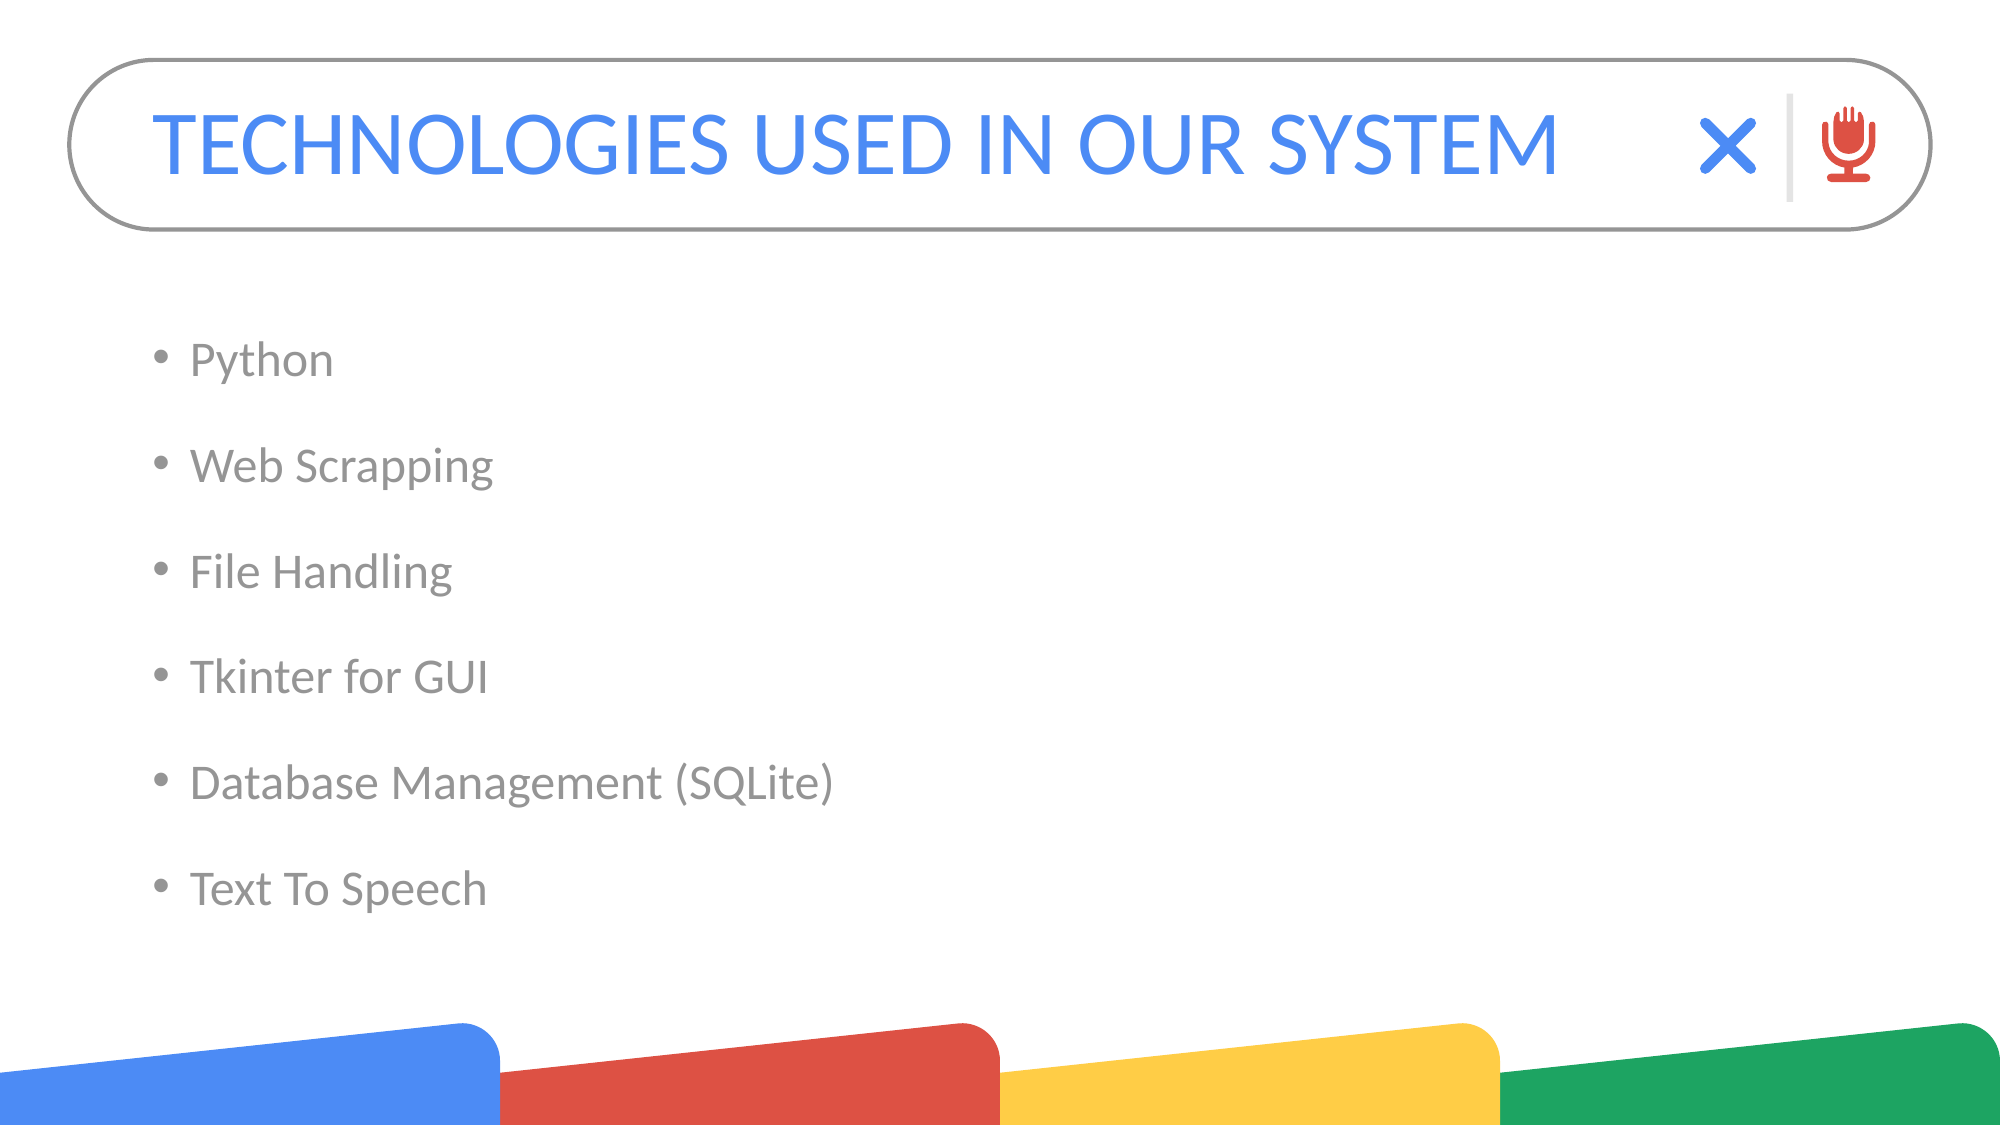

# TECHNOLOGIES USED IN OUR SYSTEM
Python
Web Scrapping
File Handling
Tkinter for GUI
Database Management (SQLite)
Text To Speech